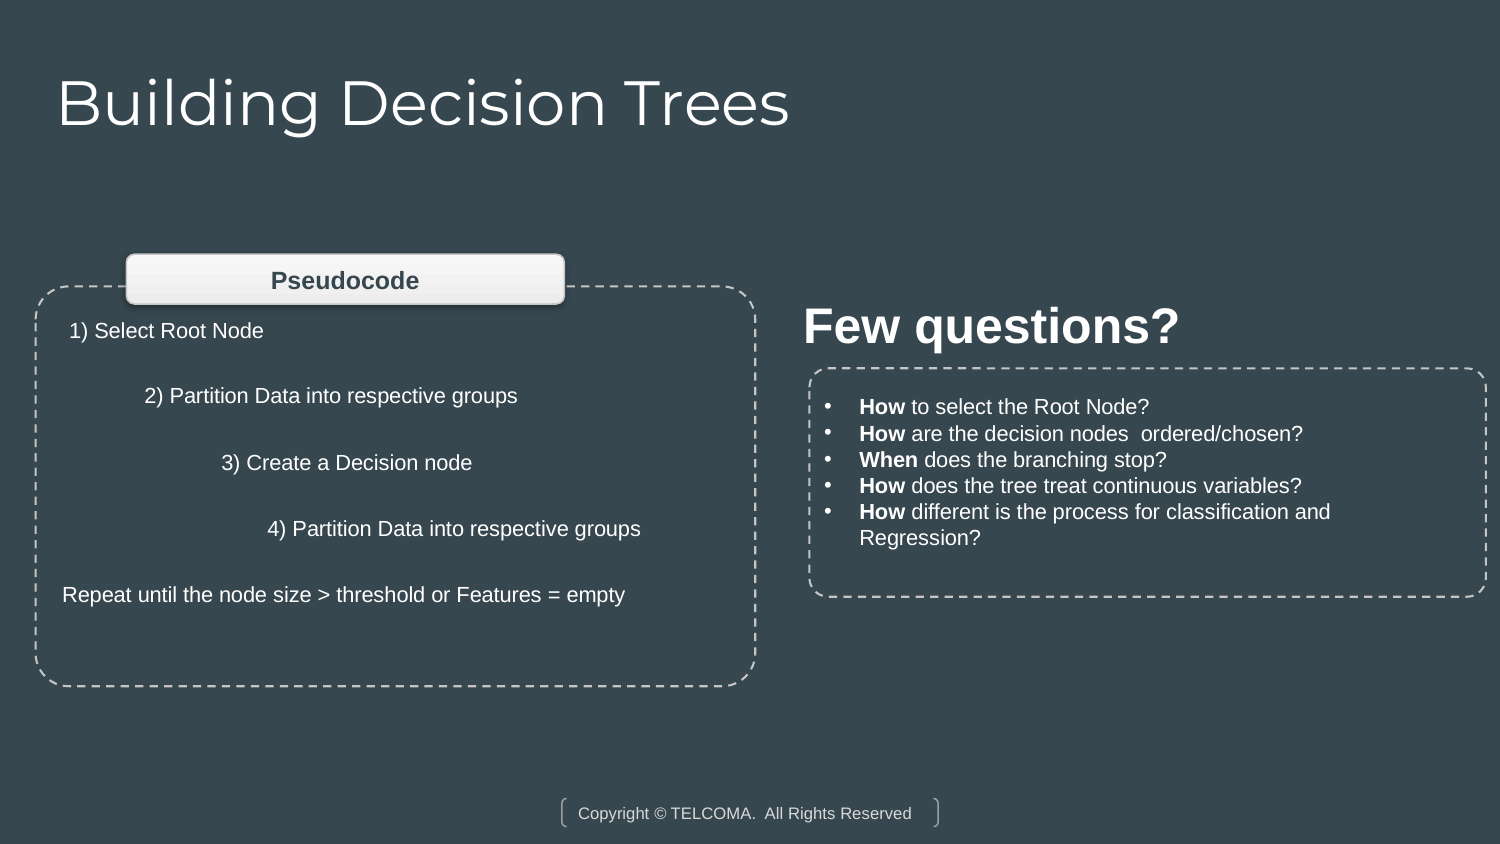

# Building Decision Trees
Pseudocode

Few questions?

How to select the Root Node?
How are the decision nodes  ordered/chosen?
When does the branching stop?
How does the tree treat continuous variables?
How different is the process for classification and Regression?
1) Select Root Node

2) Partition Data into respective groups
3) Create a Decision node
4) Partition Data into respective groups
Repeat until the node size > threshold or Features = empty